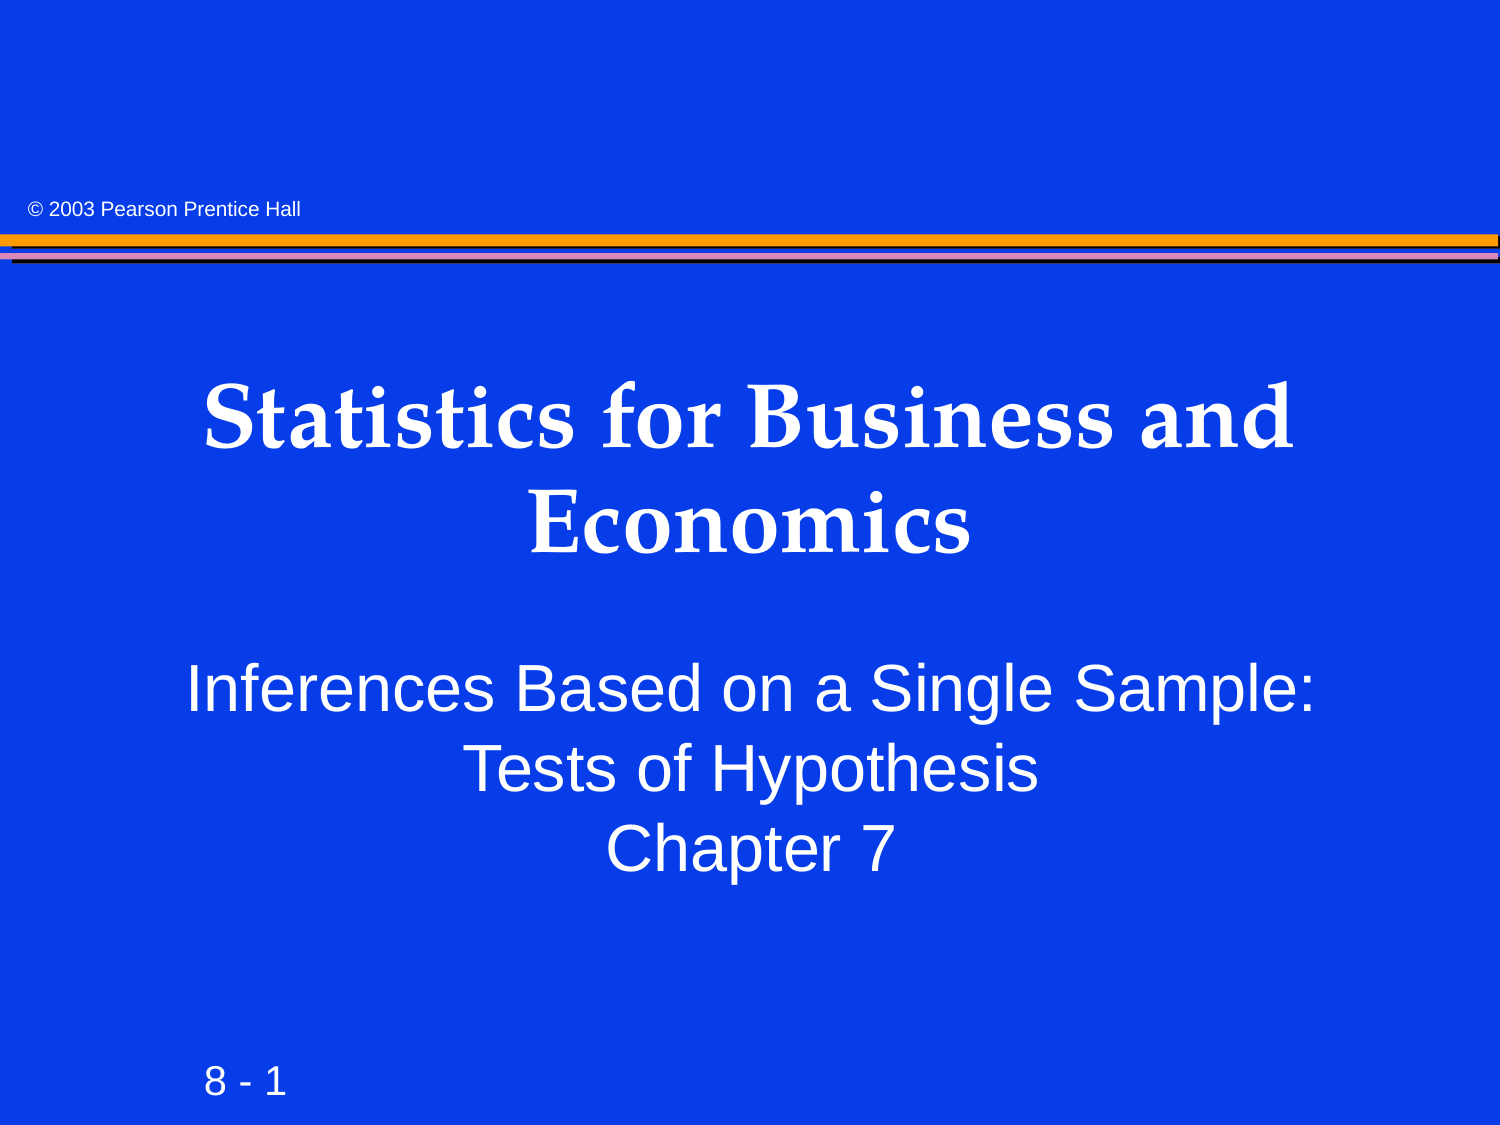

# Statistics for Business and Economics
Inferences Based on a Single Sample: Tests of Hypothesis
Chapter 7